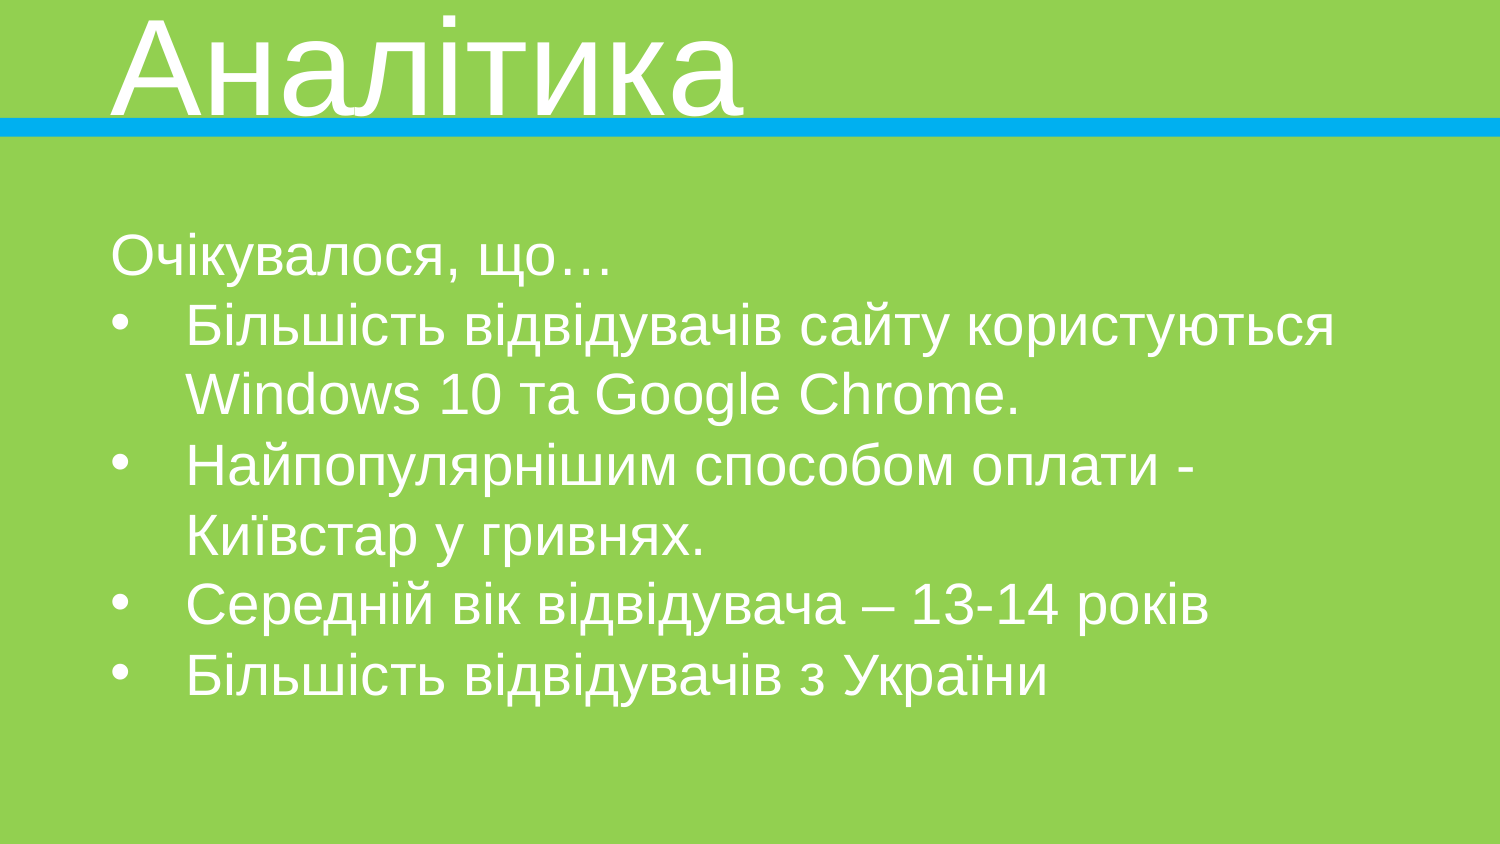

Аналітика

Очікувалося, що…
Більшість відвідувачів сайту користуються Windows 10 та Google Chrome.
Найпопулярнішим способом оплати - Київстар у гривнях.
Середній вік відвідувача – 13-14 років
Більшість відвідувачів з України